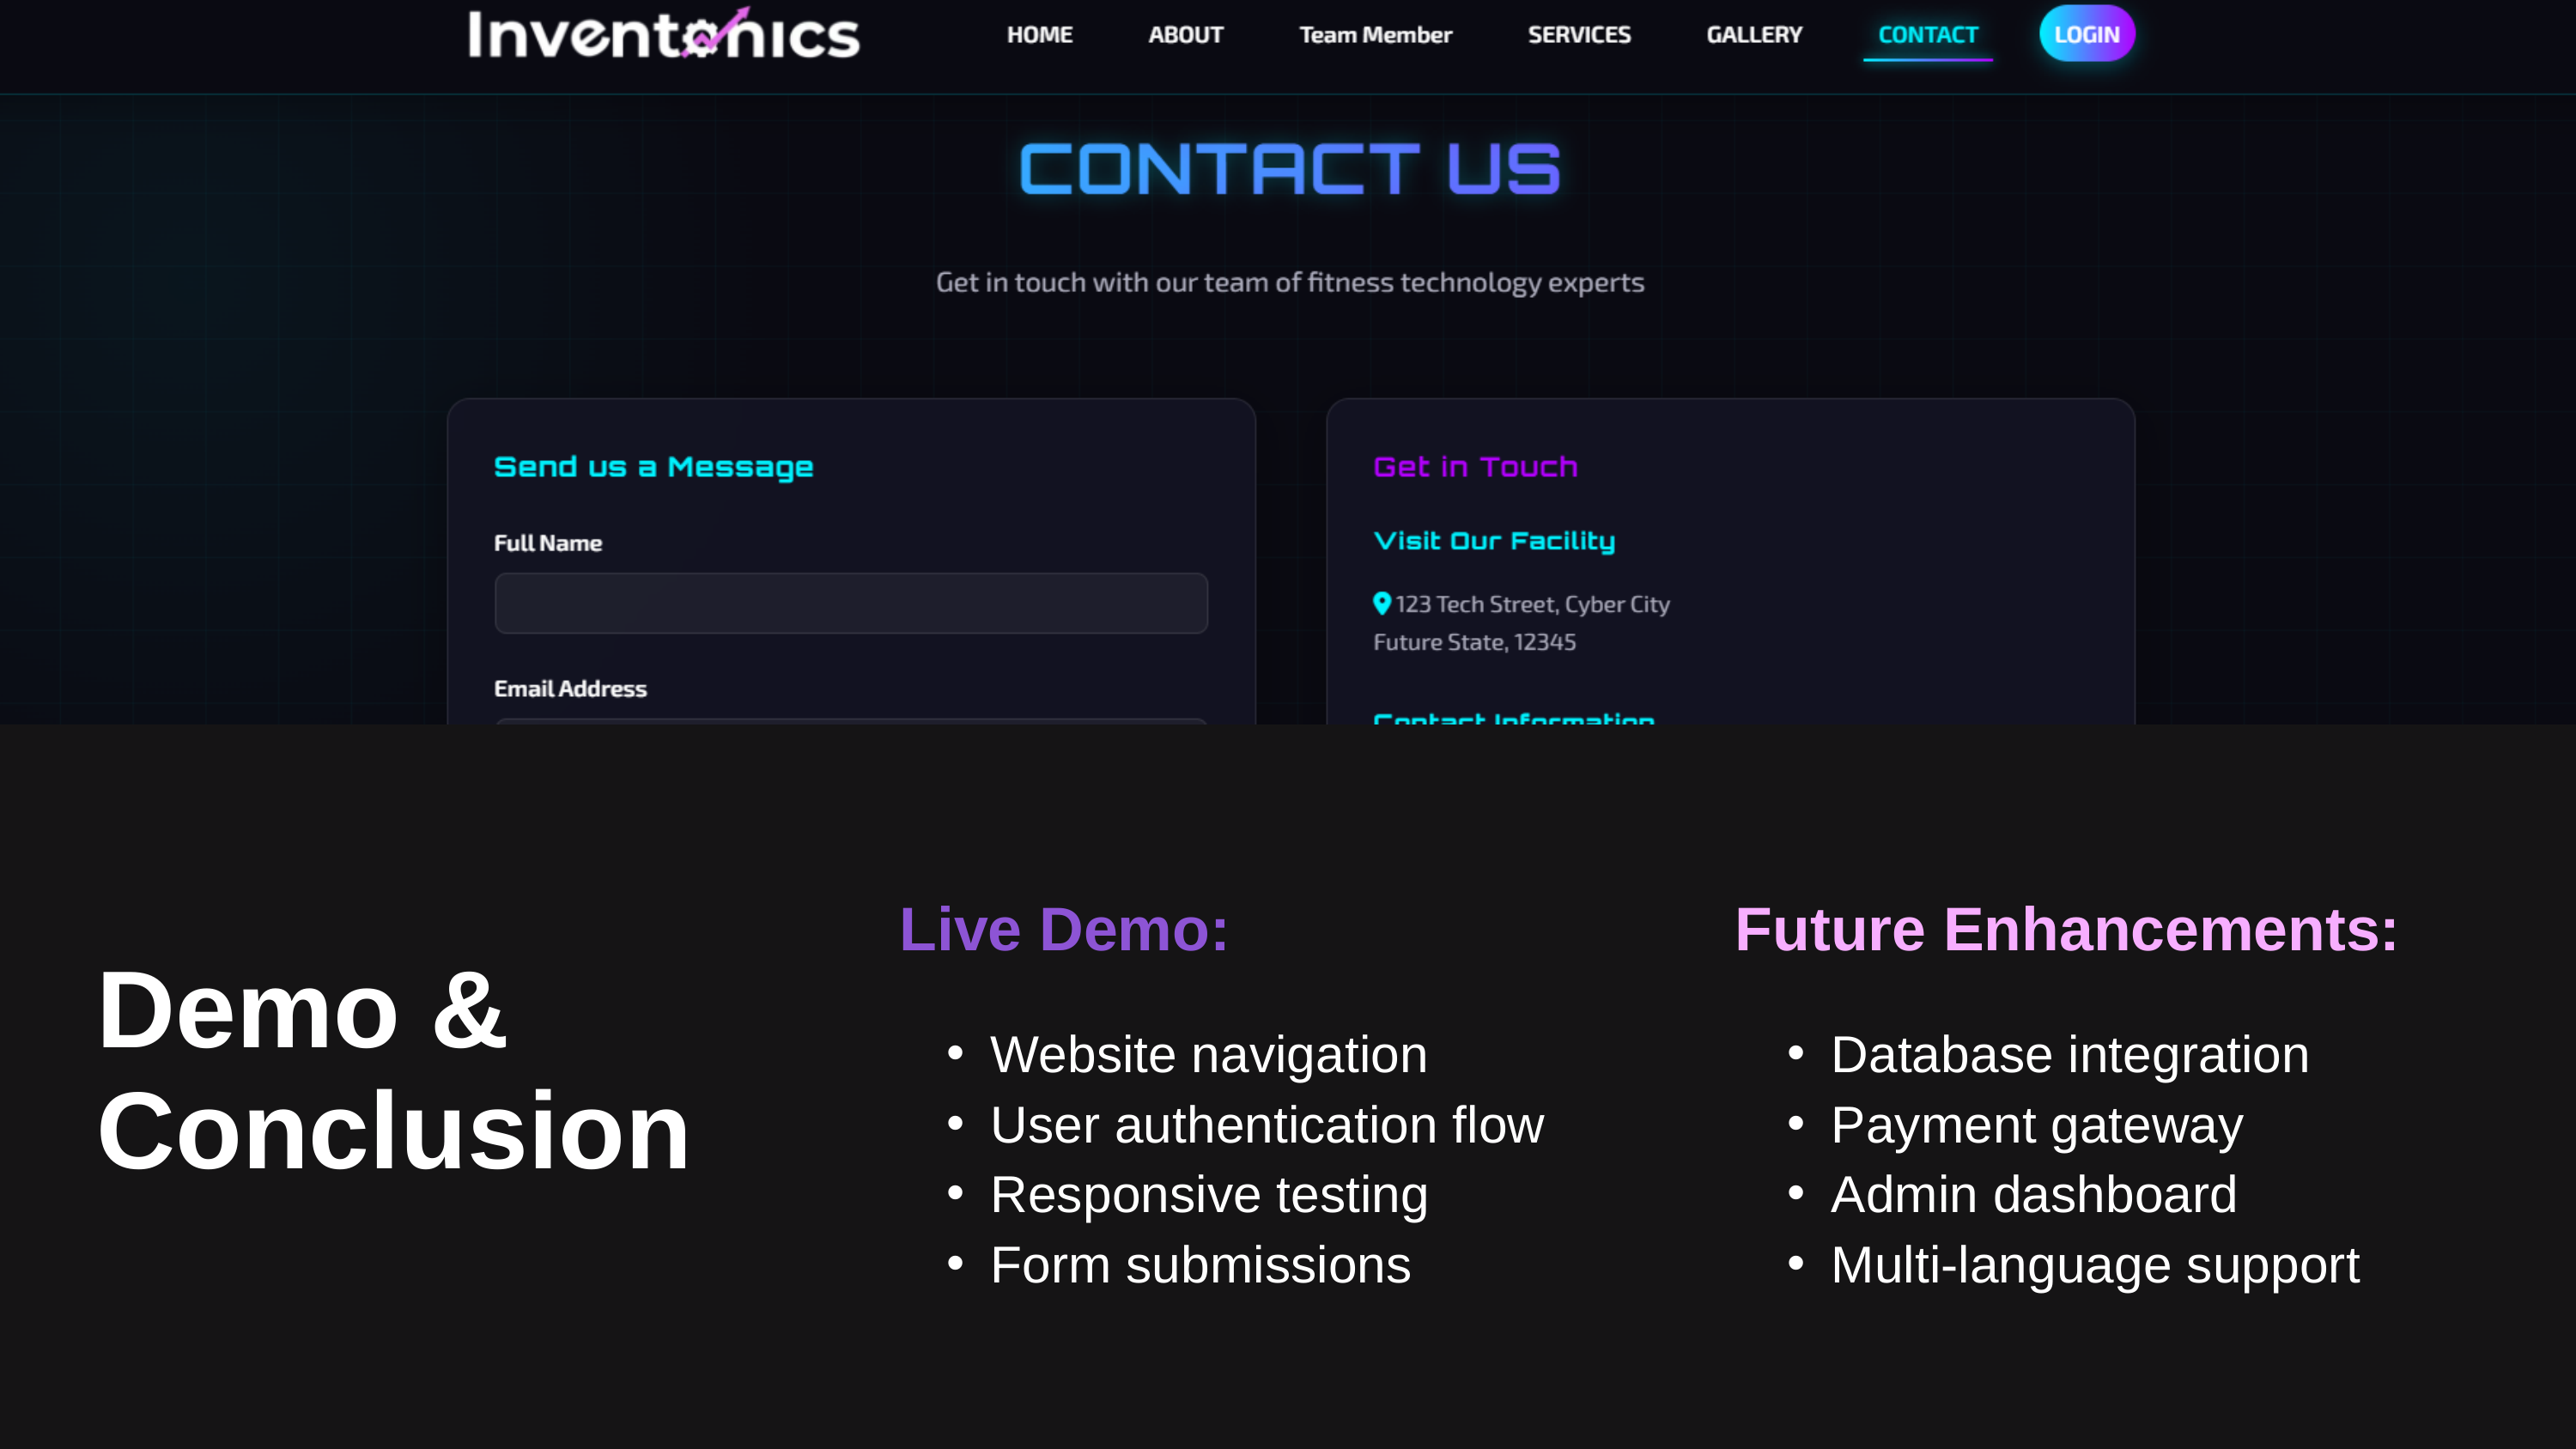

Live Demo:
Future Enhancements:
Demo & Conclusion
Website navigation
User authentication flow
Responsive testing
Form submissions
Database integration
Payment gateway
Admin dashboard
Multi-language support